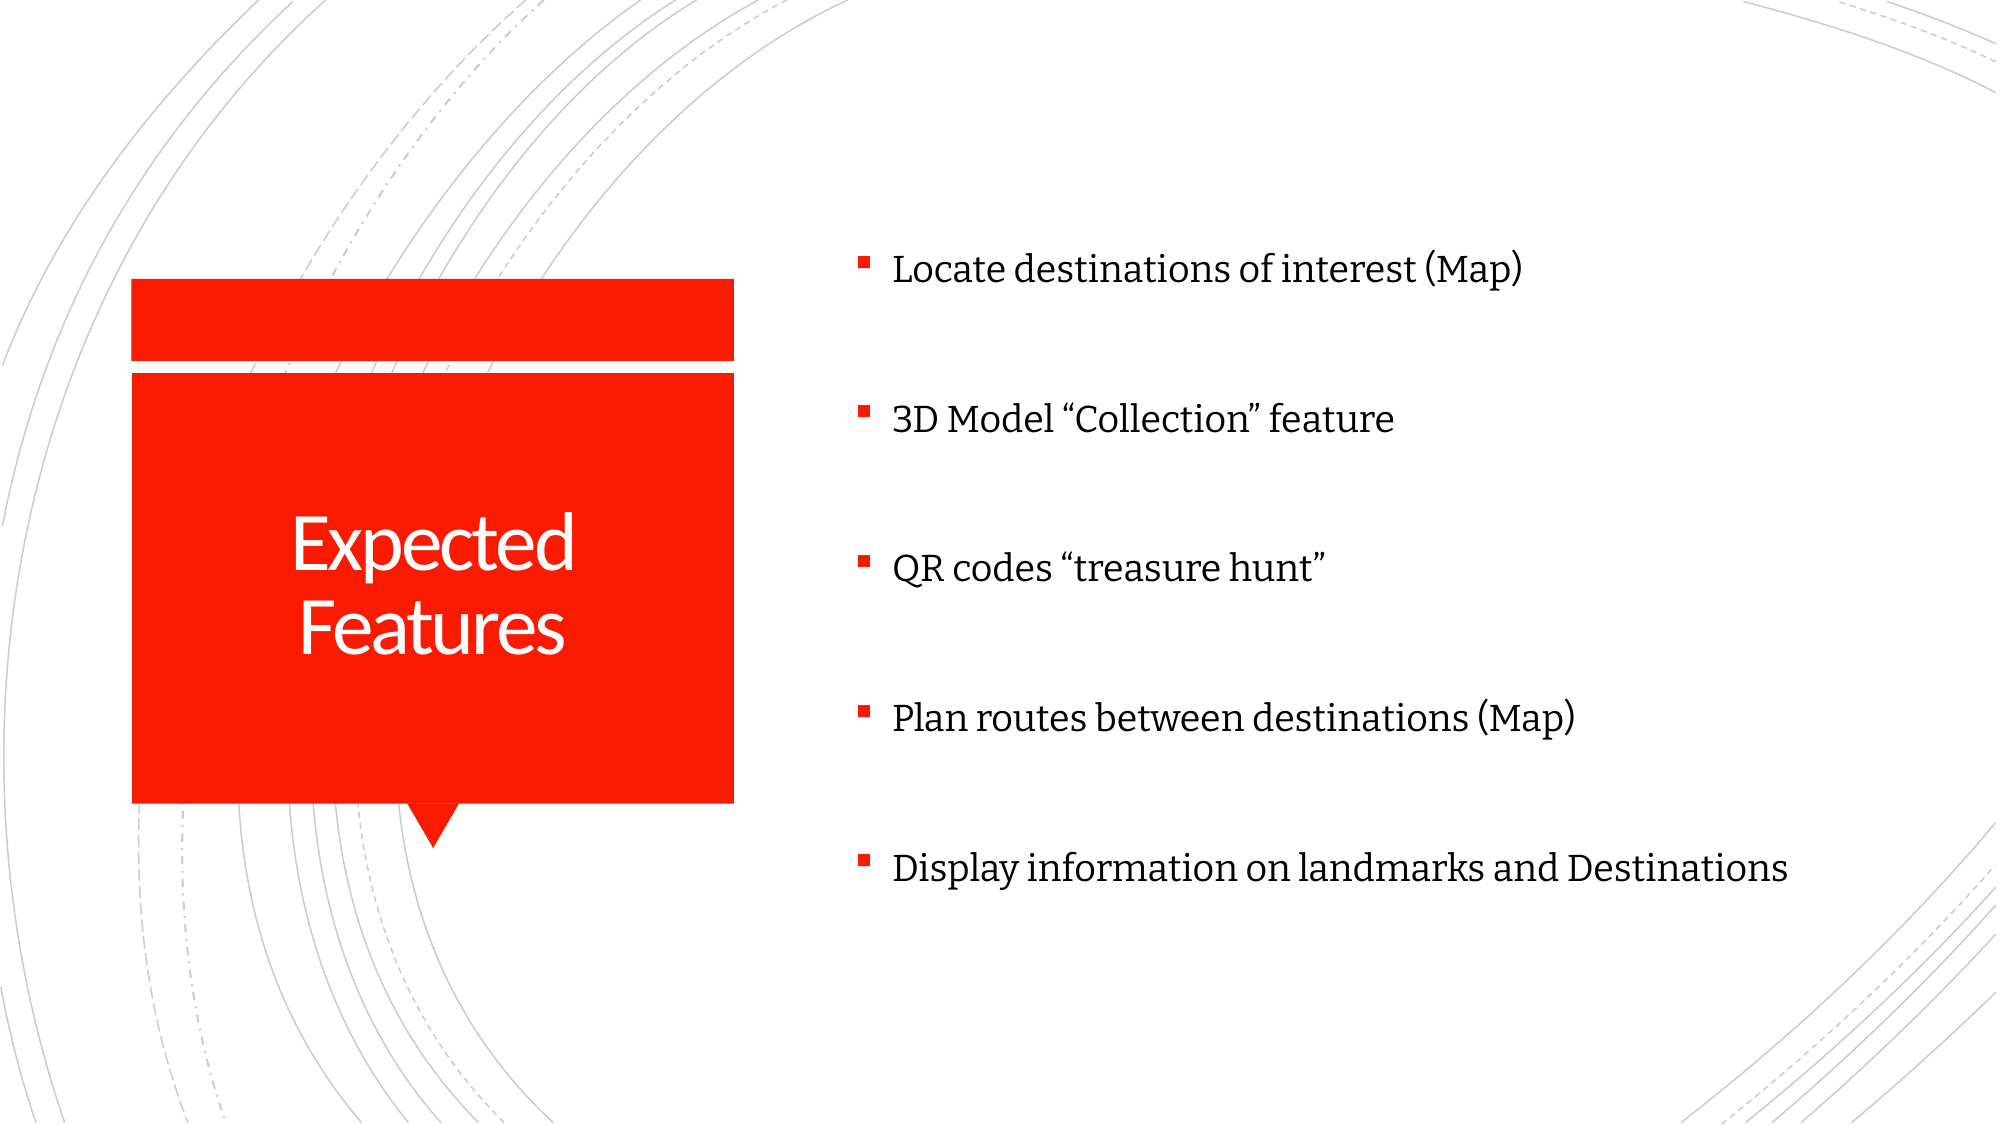

Locate destinations of interest (Map)

3D Model “Collection” feature

QR codes “treasure hunt”

Plan routes between destinations (Map)

Display information on landmarks and Destinations
# Expected Features